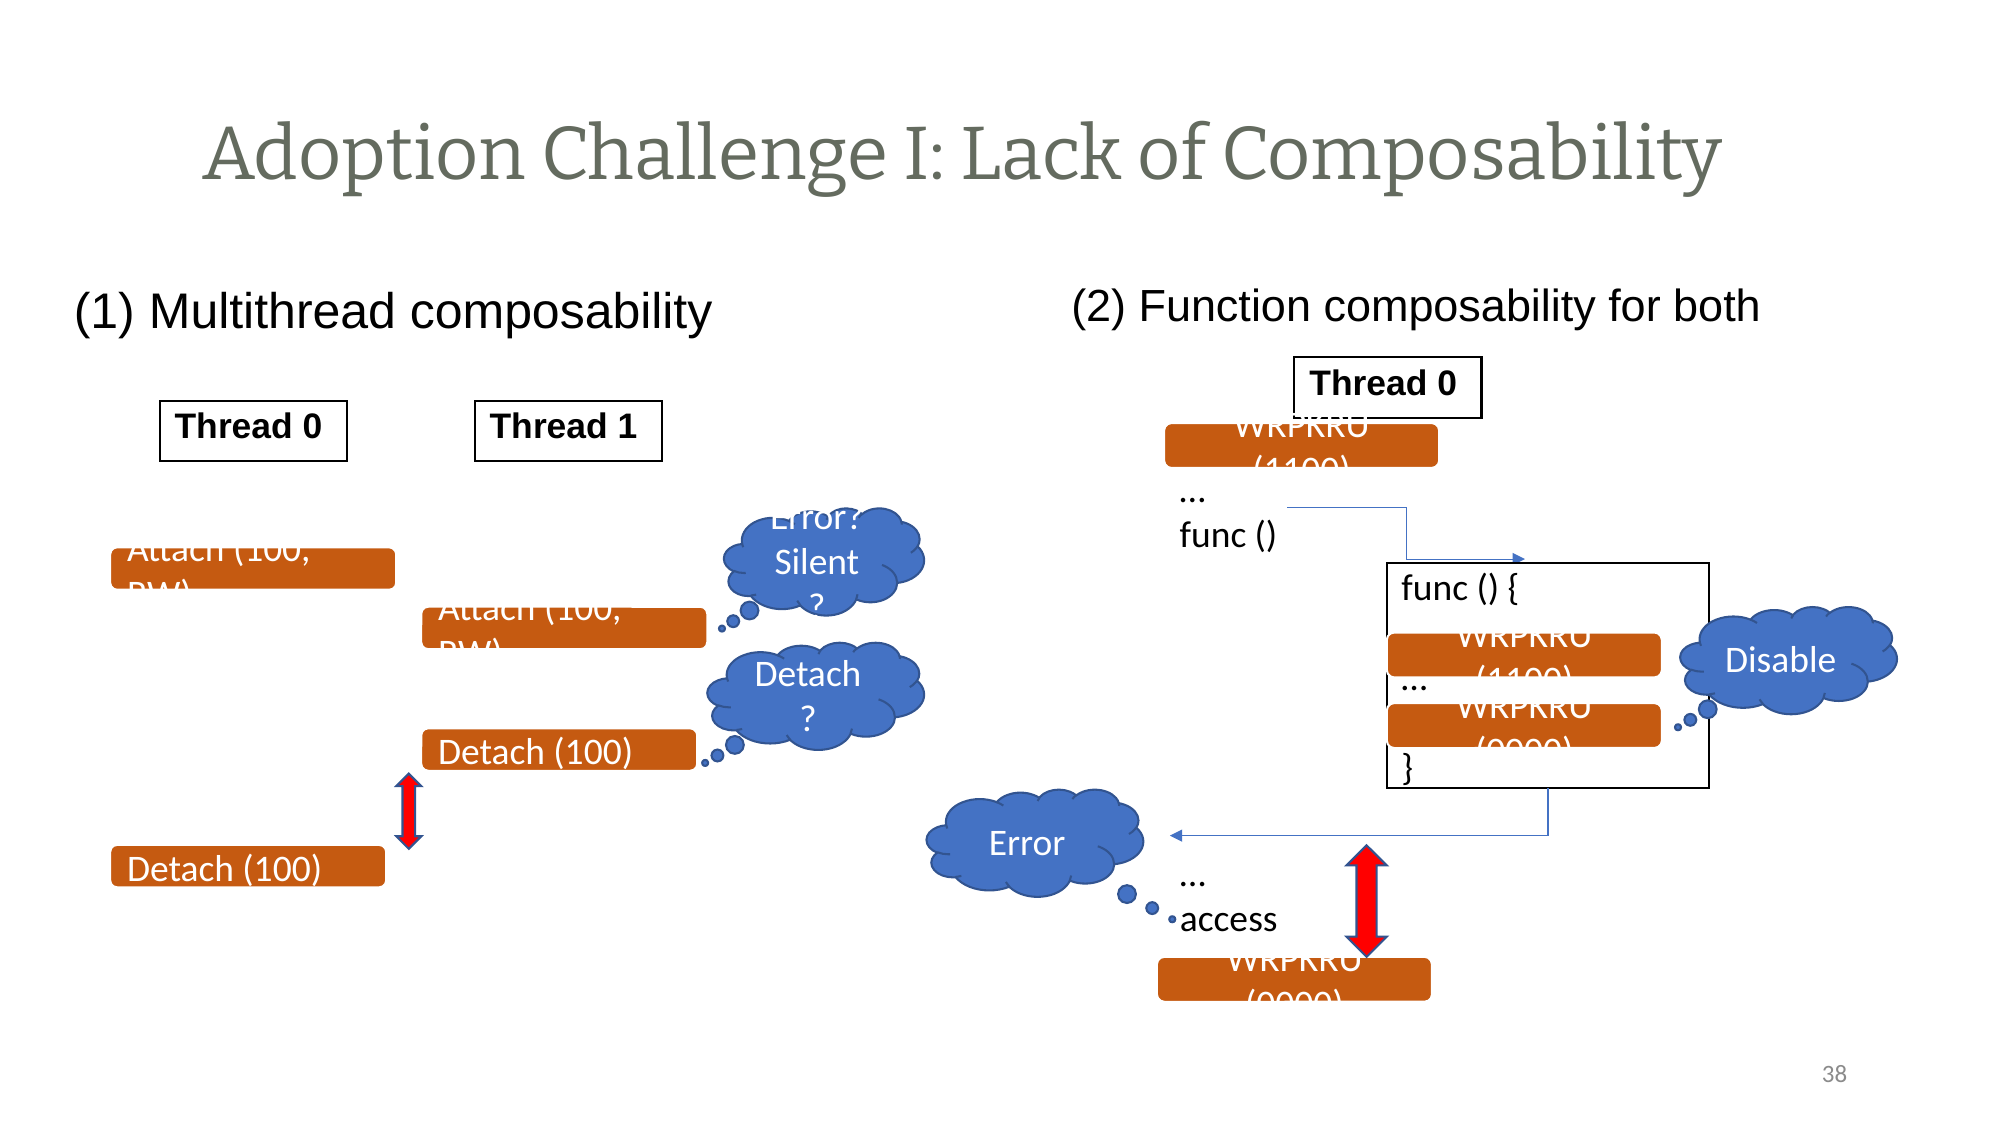

Adoption Challenge I: Lack of Composability
(2) Function composability for both
(1) Multithread composability
Thread 0
Thread 1
Thread 0
WRPKRU (1100)
…
func ()
Error?
Silent?
Attach (100, RW)
func () {

…

}
Attach (100, RW)
Disable
WRPKRU (1100)
Detach?
WRPKRU (0000)
Detach (100)

Error
Detach (100)

…
access
WRPKRU (0000)
38